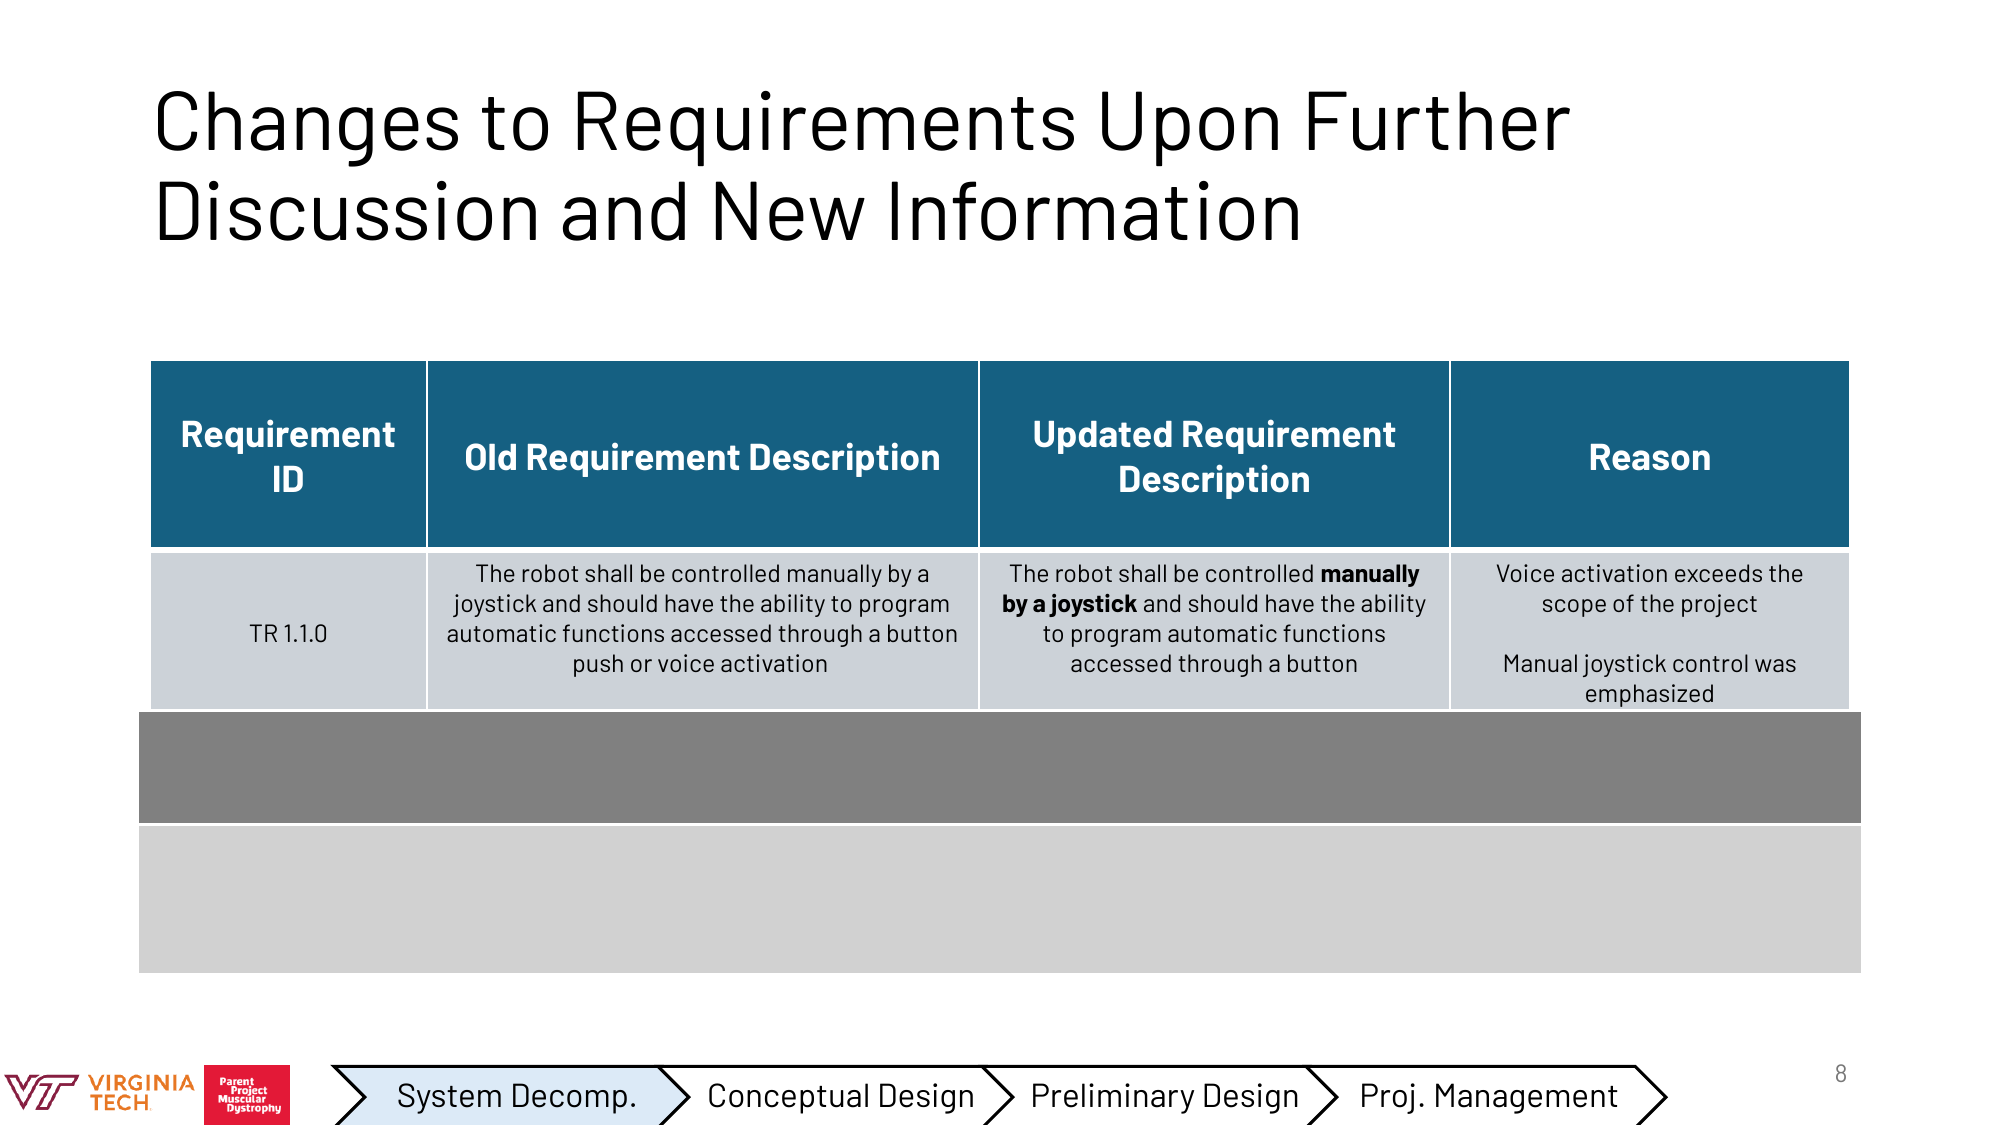

# Changes to Requirements Upon Further Discussion and New Information
| Requirement ID | Old Requirement Description | Updated Requirement Description | Reason |
| --- | --- | --- | --- |
| TR 1.1.0 | The robot shall be controlled manually by a joystick and should have the ability to program automatic functions accessed through a button push or voice activation | The robot shall be controlled manually by a joystick and should have the ability to program automatic functions accessed through a button | Voice activation exceeds the scope of the project Manual joystick control was emphasized |
| TR 1.3.1 | New Requirement – Verification through system test | The device should be able to reach and depress elevator buttons and the handicap door button between 34" and 48" as specified by ADA standards | High value functions were narrowed down and updated, necessitating a new requirement |
| TR 1.4.0 | The robot should receive power from the motorized wheelchair battery and should include a backup battery | The robot and necessary electronics should receive power from a rechargeable battery independent of the wheelchair electronics | Possibility that power draw from the wheelchair battery will throw a fault or error on the wheelchair and render it unusable |

System Decomp.
Conceptual Design
Preliminary Design
Proj. Management
8